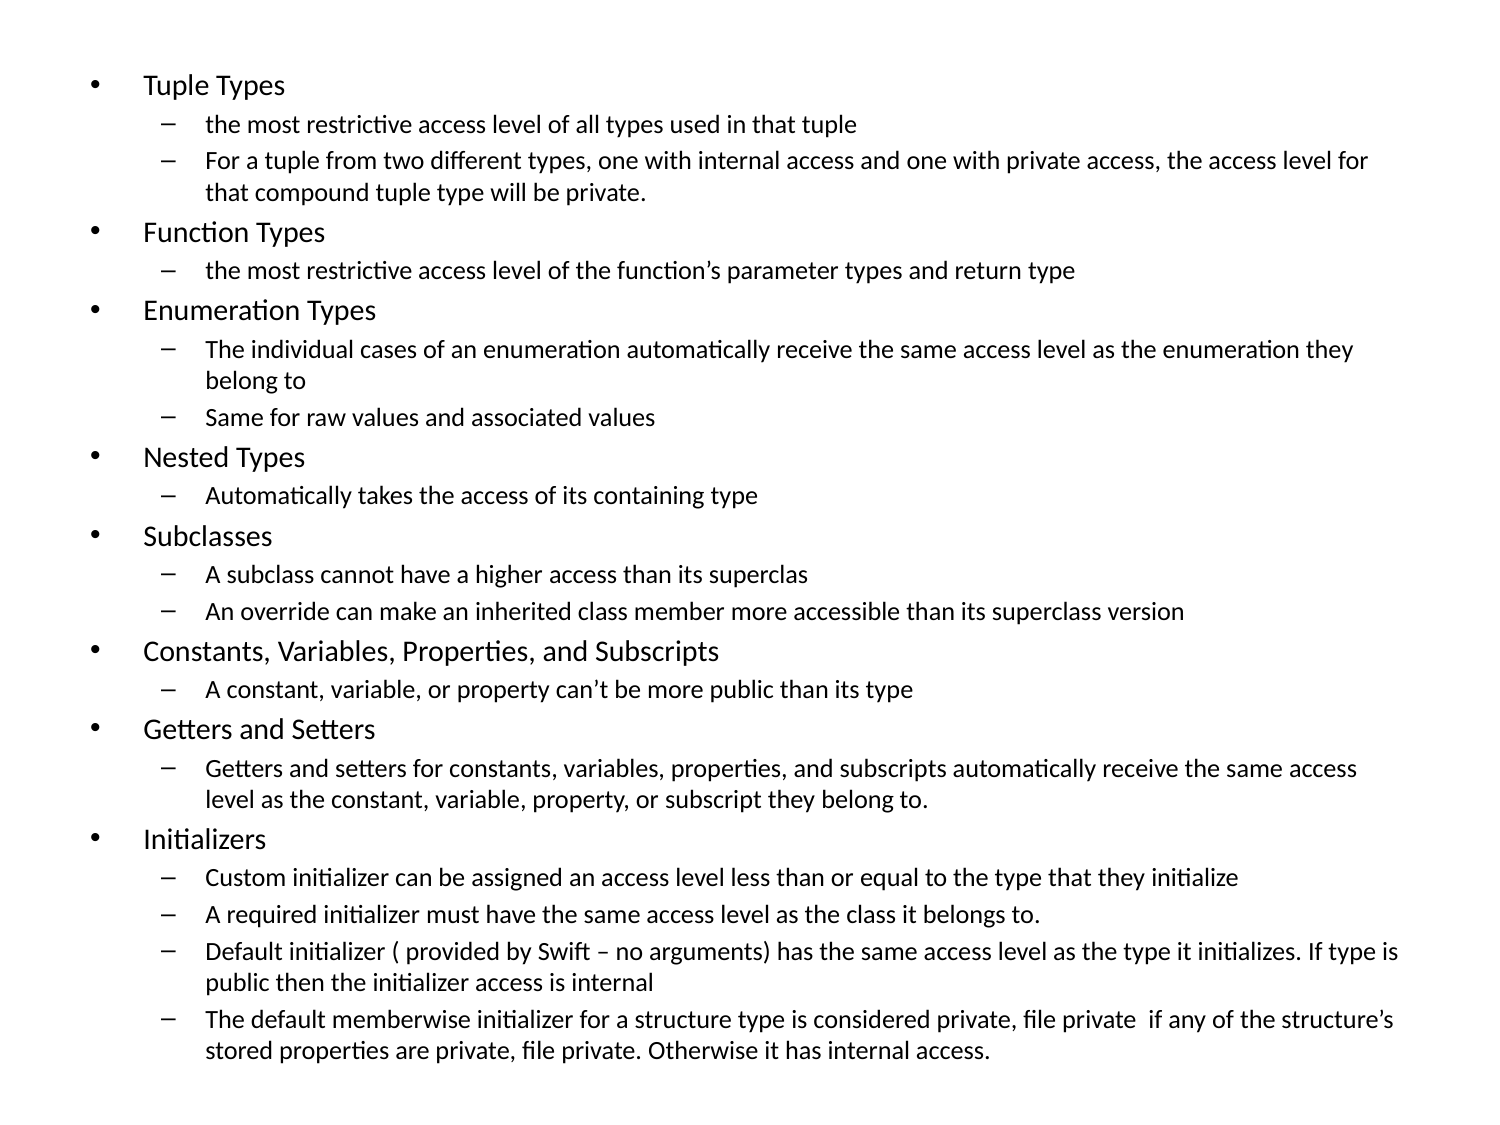

Tuple Types
the most restrictive access level of all types used in that tuple
For a tuple from two different types, one with internal access and one with private access, the access level for that compound tuple type will be private.
Function Types
the most restrictive access level of the function’s parameter types and return type
Enumeration Types
The individual cases of an enumeration automatically receive the same access level as the enumeration they belong to
Same for raw values and associated values
Nested Types
Automatically takes the access of its containing type
Subclasses
A subclass cannot have a higher access than its superclas
An override can make an inherited class member more accessible than its superclass version
Constants, Variables, Properties, and Subscripts
A constant, variable, or property can’t be more public than its type
Getters and Setters
Getters and setters for constants, variables, properties, and subscripts automatically receive the same access level as the constant, variable, property, or subscript they belong to.
Initializers
Custom initializer can be assigned an access level less than or equal to the type that they initialize
A required initializer must have the same access level as the class it belongs to.
Default initializer ( provided by Swift – no arguments) has the same access level as the type it initializes. If type is public then the initializer access is internal
The default memberwise initializer for a structure type is considered private, file private  if any of the structure’s stored properties are private, file private. Otherwise it has internal access.